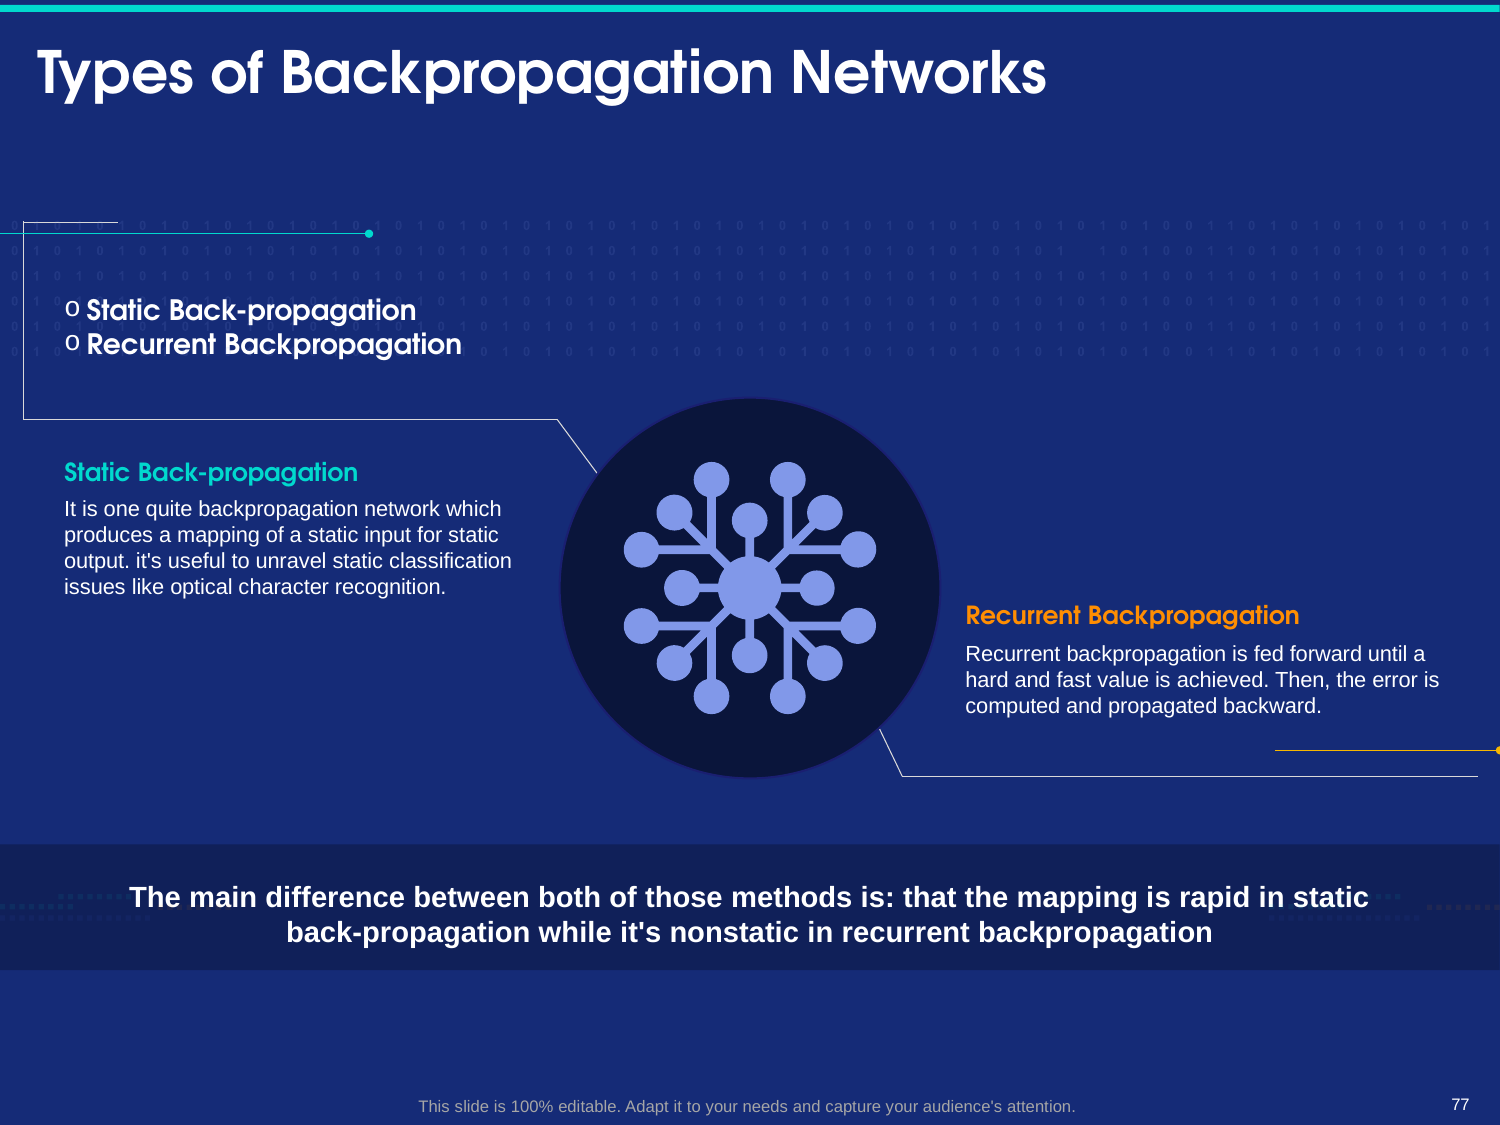

# Types of Backpropagation Networks

Static Back-propagation
Recurrent Backpropagation

Static Back-propagation
It is one quite backpropagation network which produces a mapping of a static input for static output. it's useful to unravel static classification issues like optical character recognition.
Recurrent Backpropagation
Recurrent backpropagation is fed forward until a hard and fast value is achieved. Then, the error is computed and propagated backward.

The main difference between both of those methods is: that the mapping is rapid in static back-propagation while it's nonstatic in recurrent backpropagation

77
This slide is 100% editable. Adapt it to your needs and capture your audience's attention.